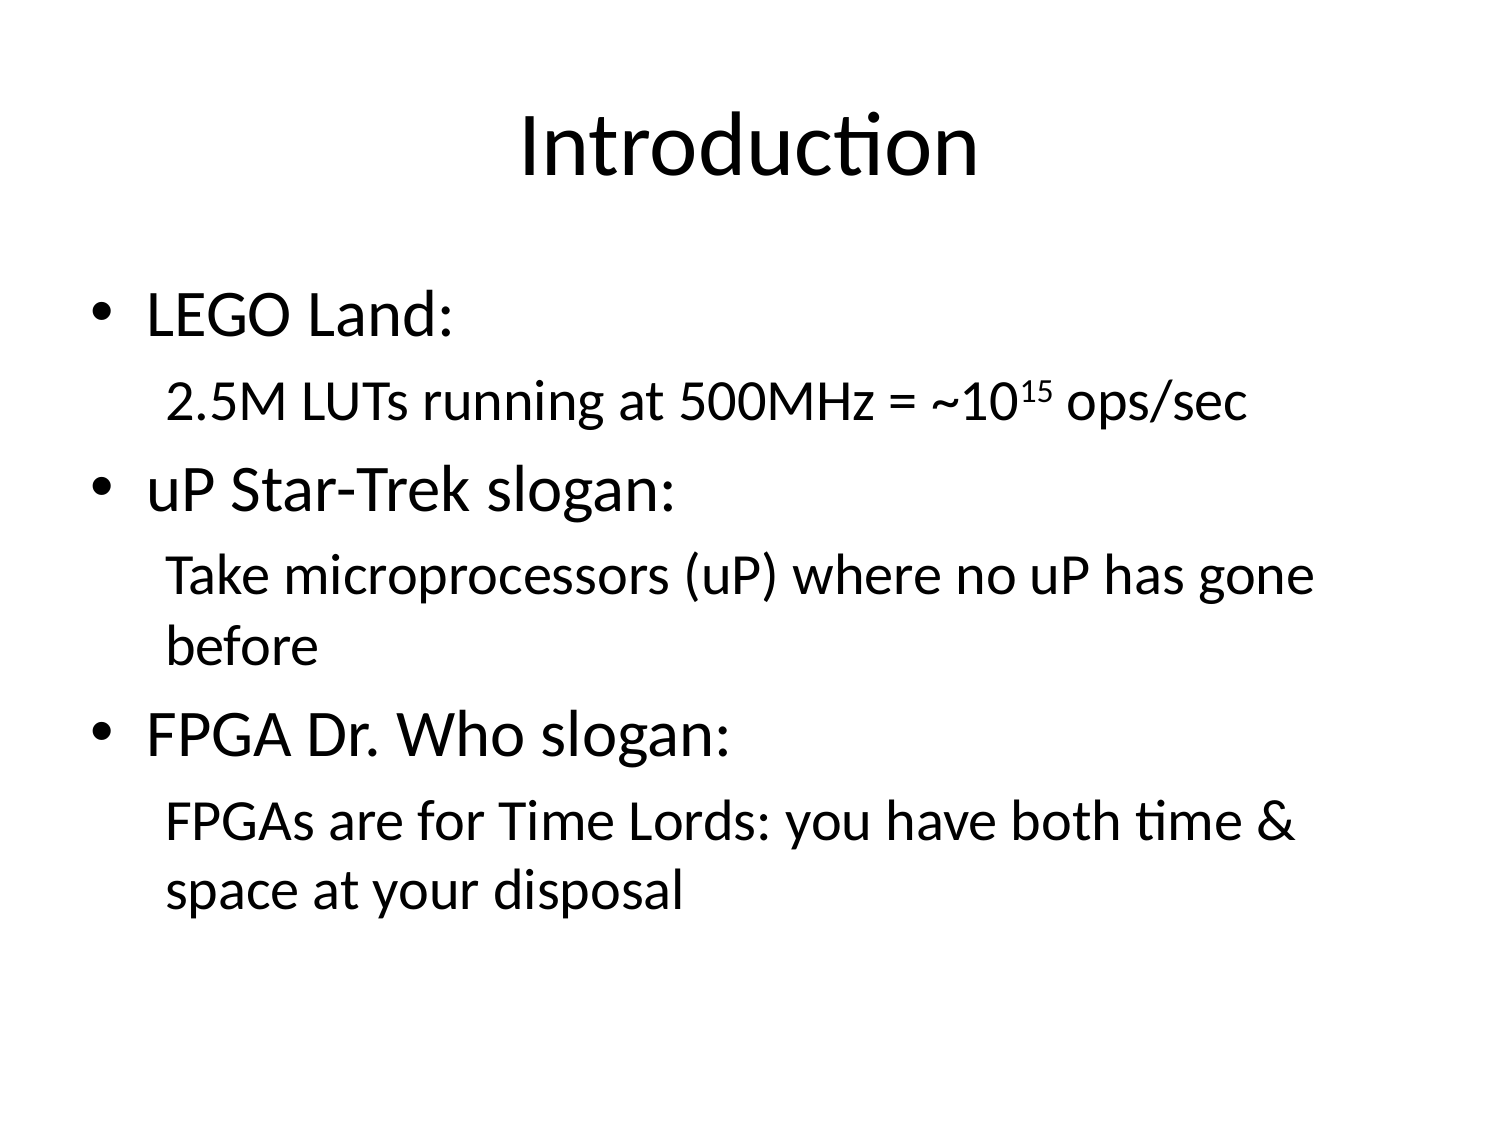

# Introduction
LEGO Land:
2.5M LUTs running at 500MHz = ~1015 ops/sec
uP Star-Trek slogan:
Take microprocessors (uP) where no uP has gone before
FPGA Dr. Who slogan:
FPGAs are for Time Lords: you have both time & space at your disposal